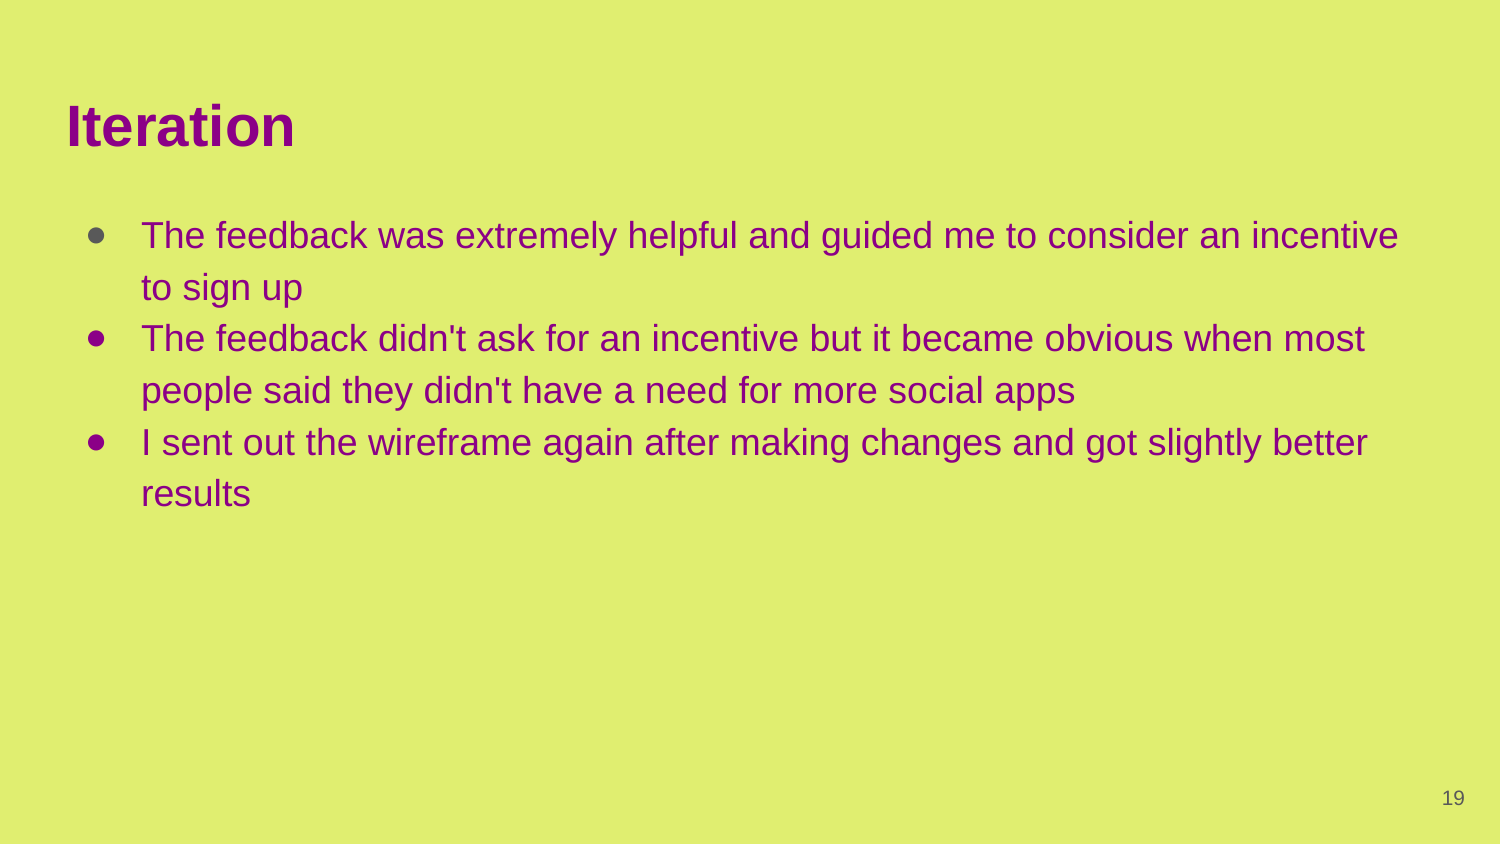

# Iteration
The feedback was extremely helpful and guided me to consider an incentive to sign up
The feedback didn't ask for an incentive but it became obvious when most people said they didn't have a need for more social apps
I sent out the wireframe again after making changes and got slightly better results
19